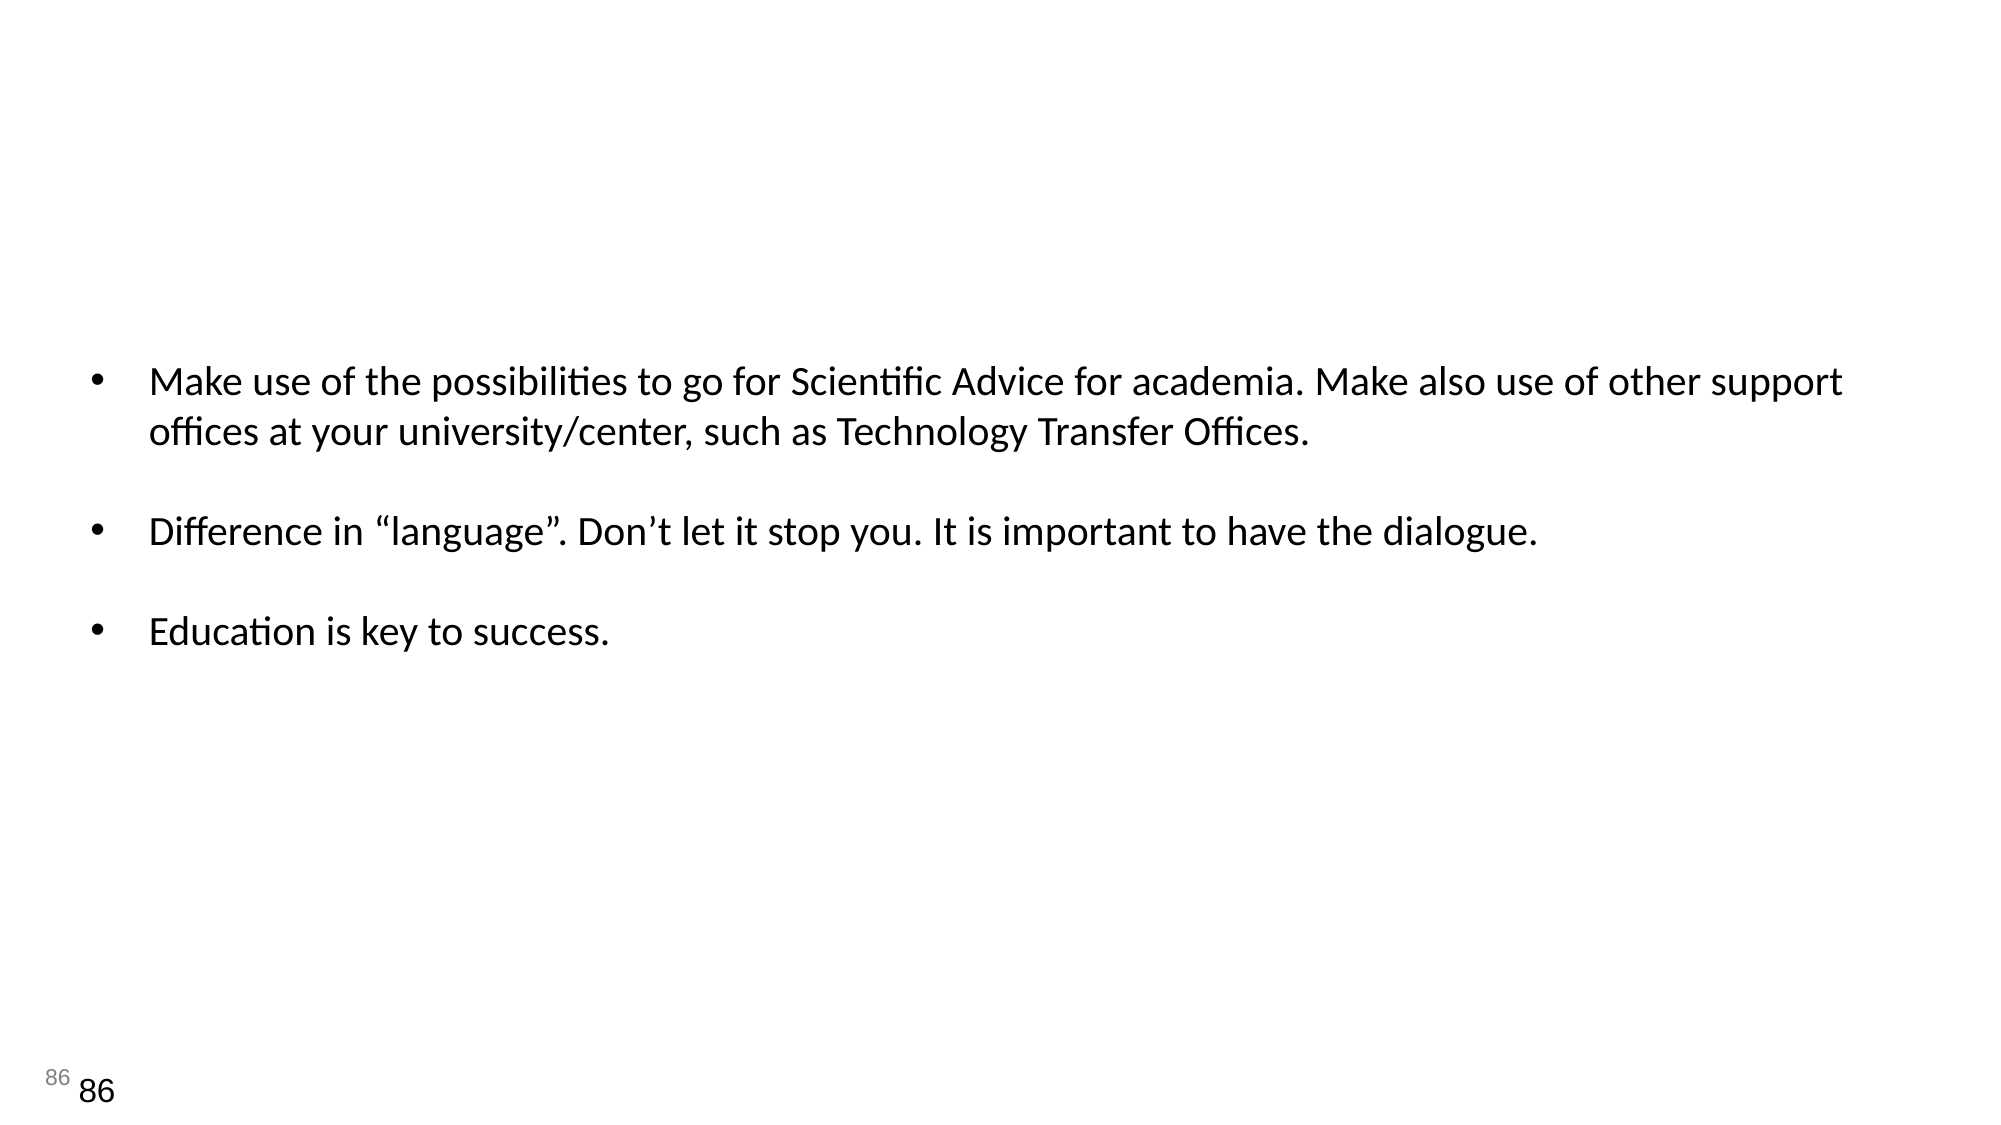

Last but not least…

Make use of the possibilities to go for Scientific Advice for academia. Make also use of other support offices at your university/center, such as Technology Transfer Offices.

Difference in “language”. Don’t let it stop you. It is important to have the dialogue.

Education is key to success.

86